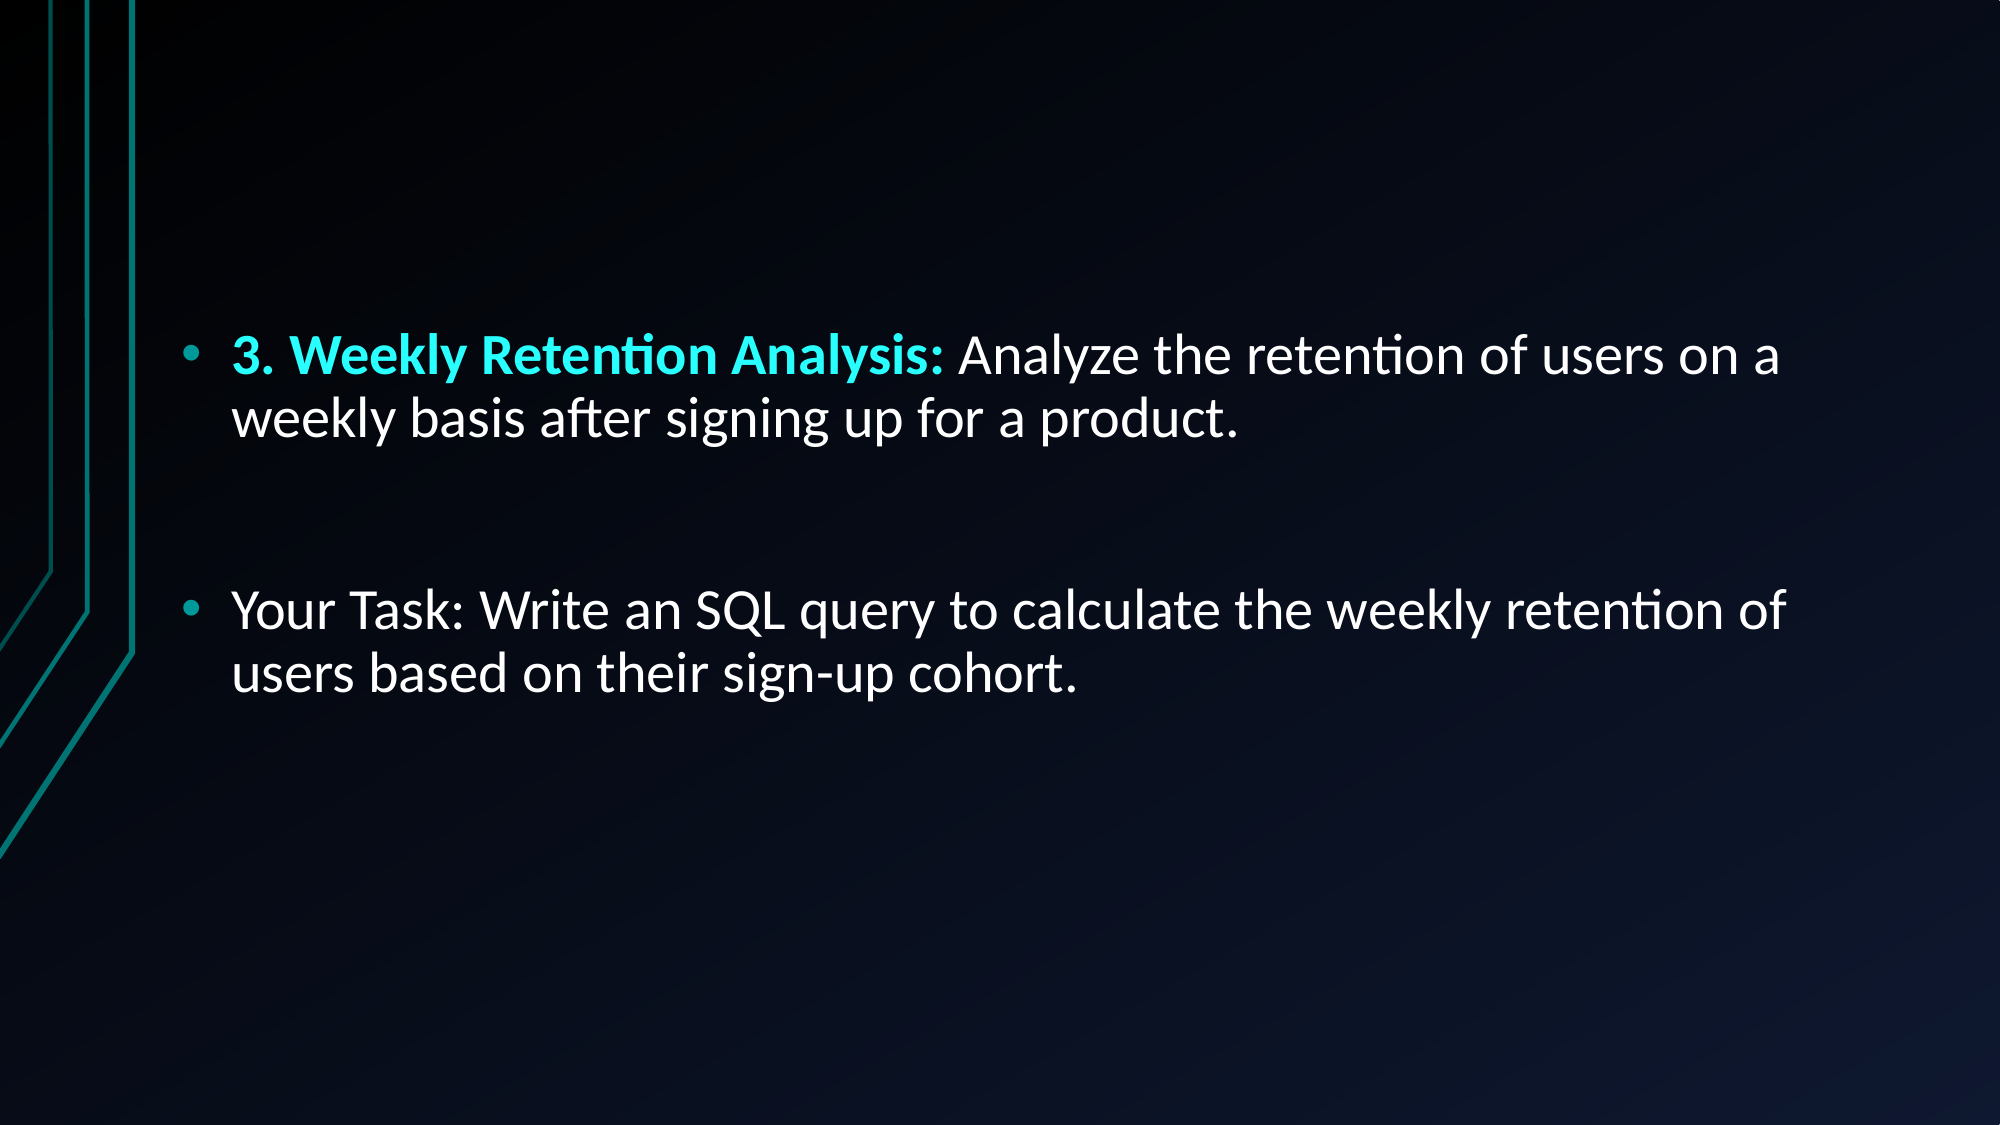

3. Weekly Retention Analysis: Analyze the retention of users on a weekly basis after signing up for a product.

Your Task: Write an SQL query to calculate the weekly retention of users based on their sign-up cohort.